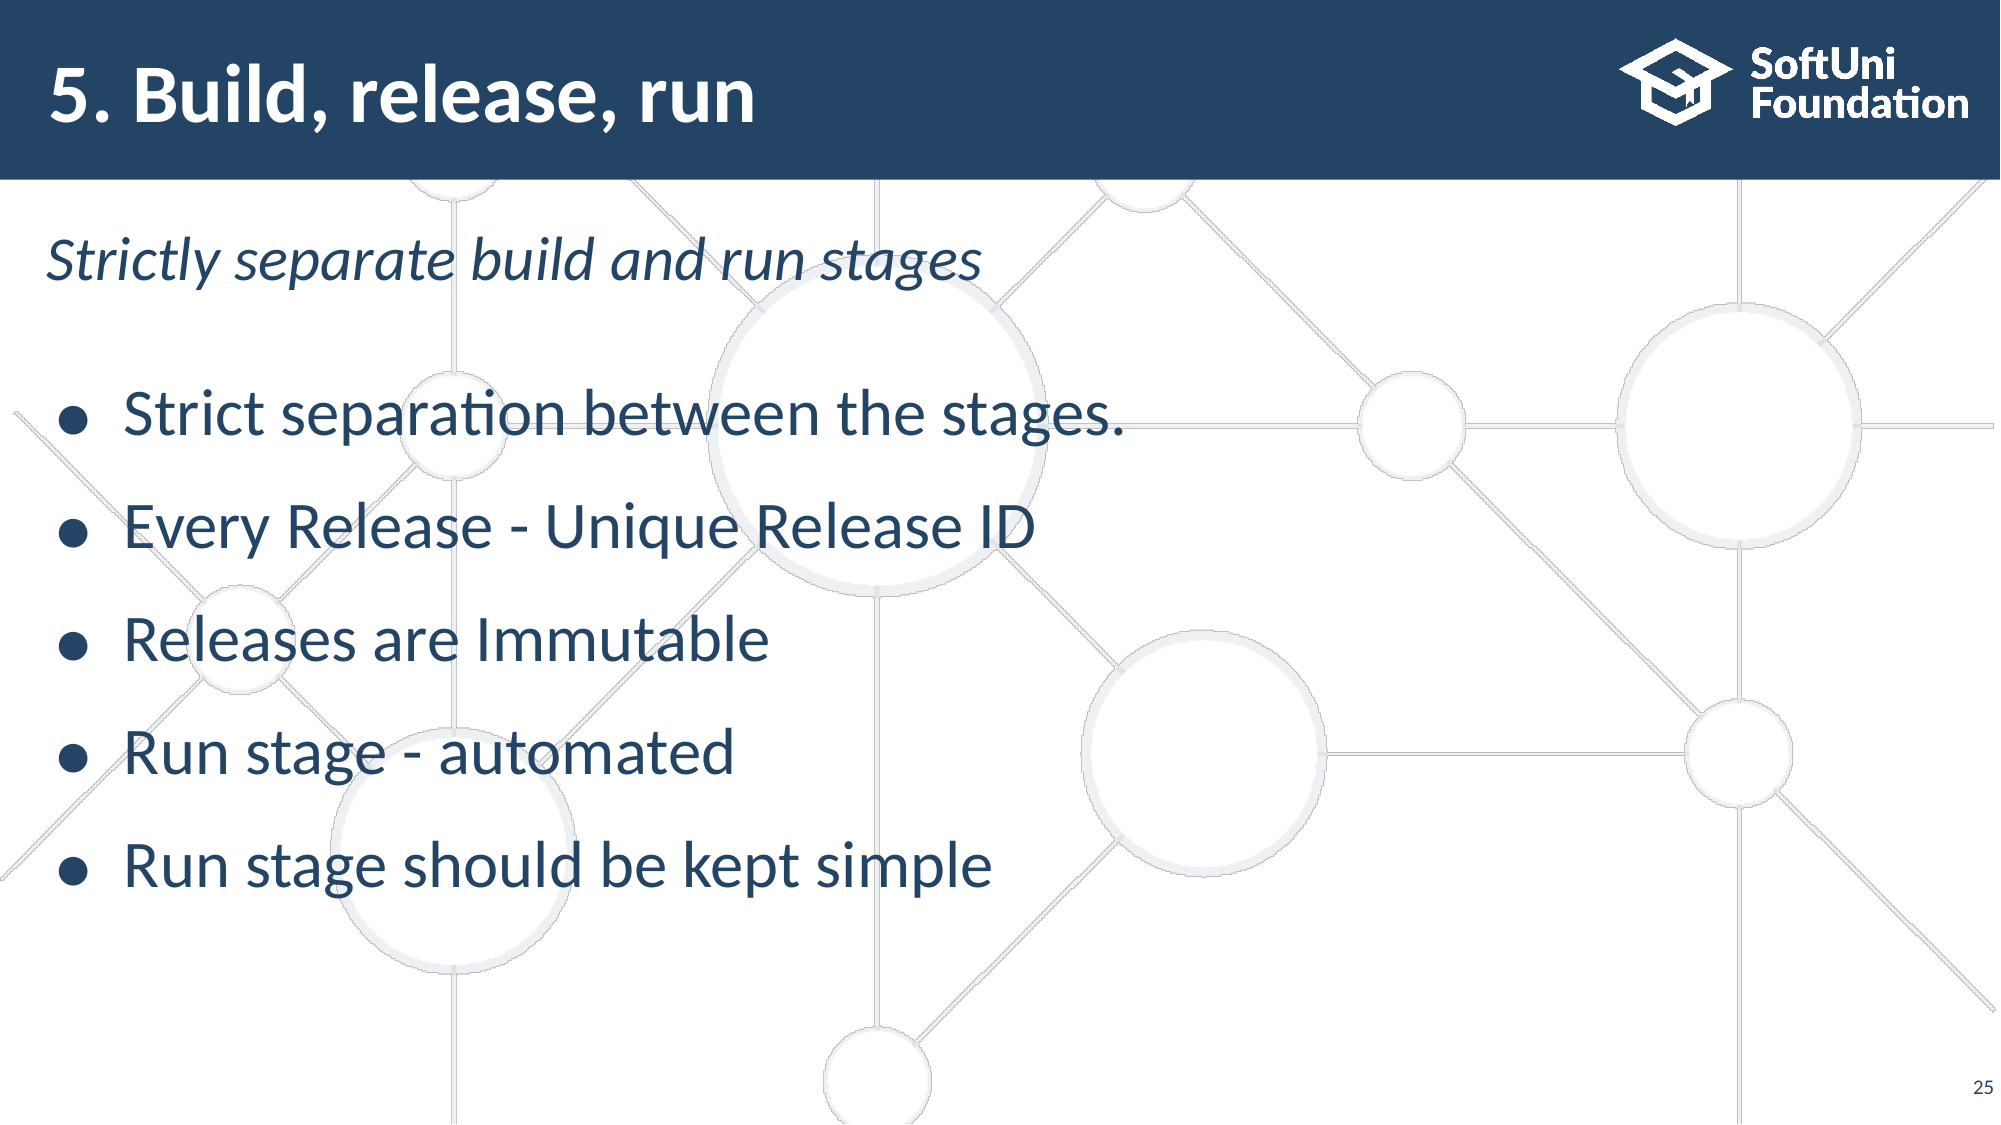

# 5. Build, release, run
Strictly separate build and run stages
Strict separation between the stages.
Every Release - Unique Release ID
Releases are Immutable
Run stage - automated
Run stage should be kept simple
25